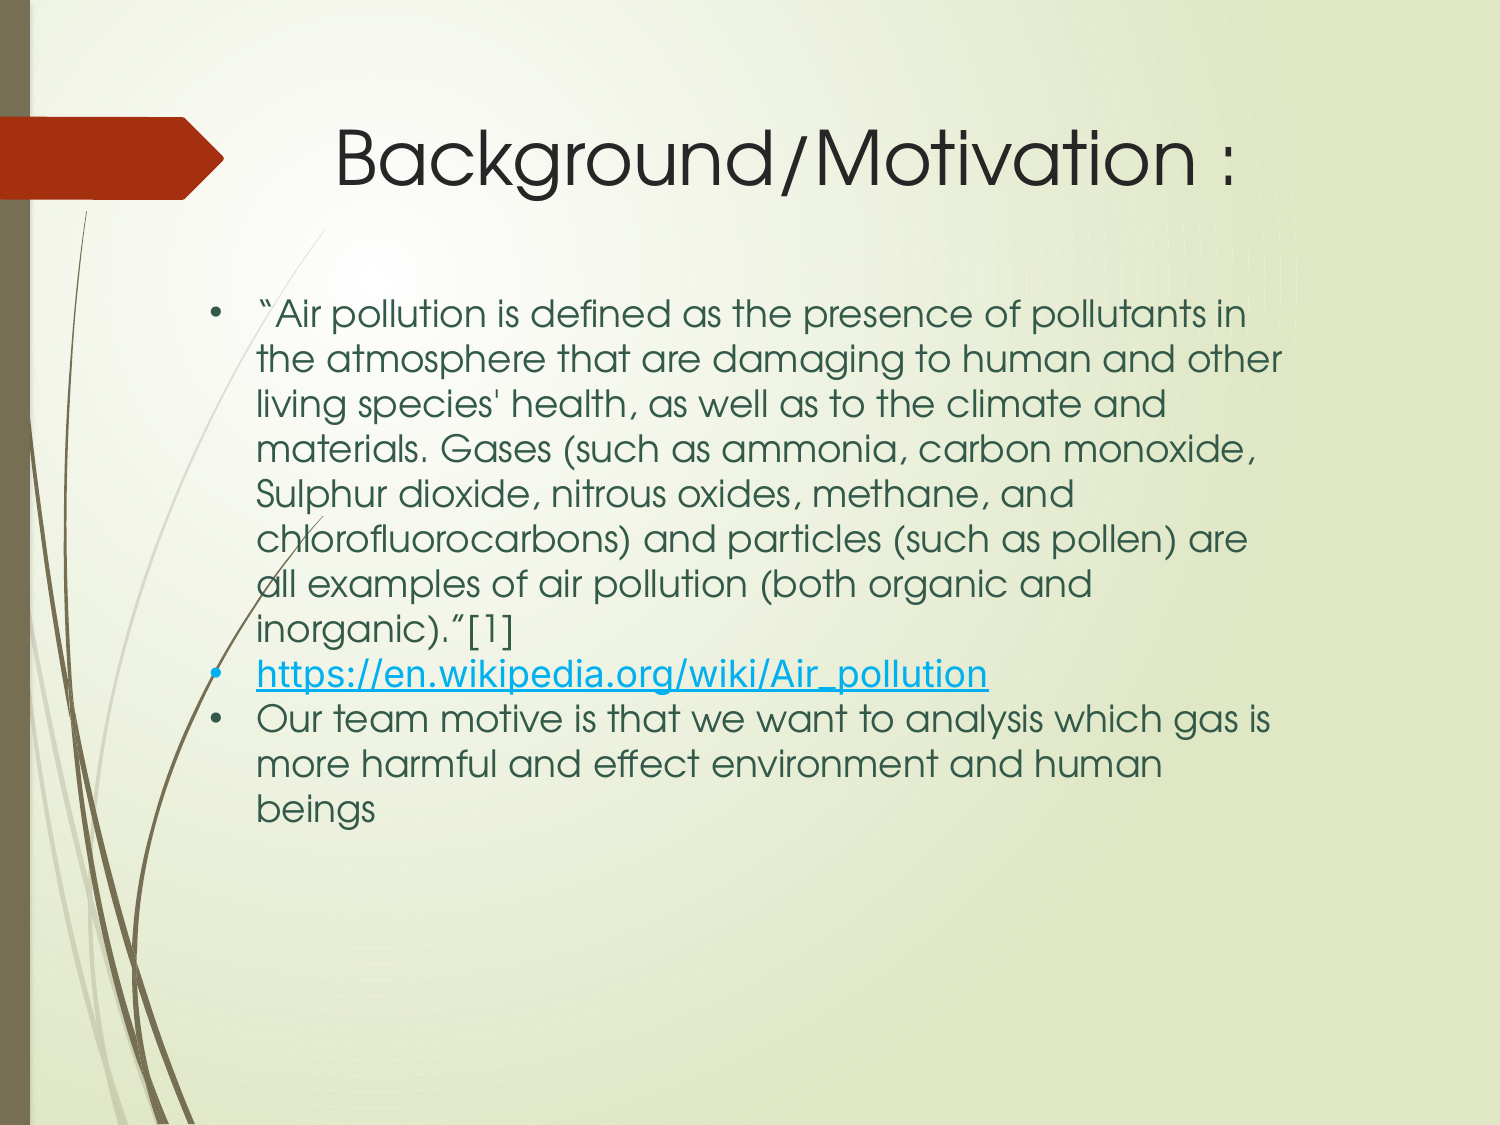

# Background/Motivation :
“Air pollution is defined as the presence of pollutants in the atmosphere that are damaging to human and other living species' health, as well as to the climate and materials. Gases (such as ammonia, carbon monoxide, Sulphur dioxide, nitrous oxides, methane, and chlorofluorocarbons) and particles (such as pollen) are all examples of air pollution (both organic and inorganic).”[1]
https://en.wikipedia.org/wiki/Air_pollution
Our team motive is that we want to analysis which gas is more harmful and effect environment and human beings